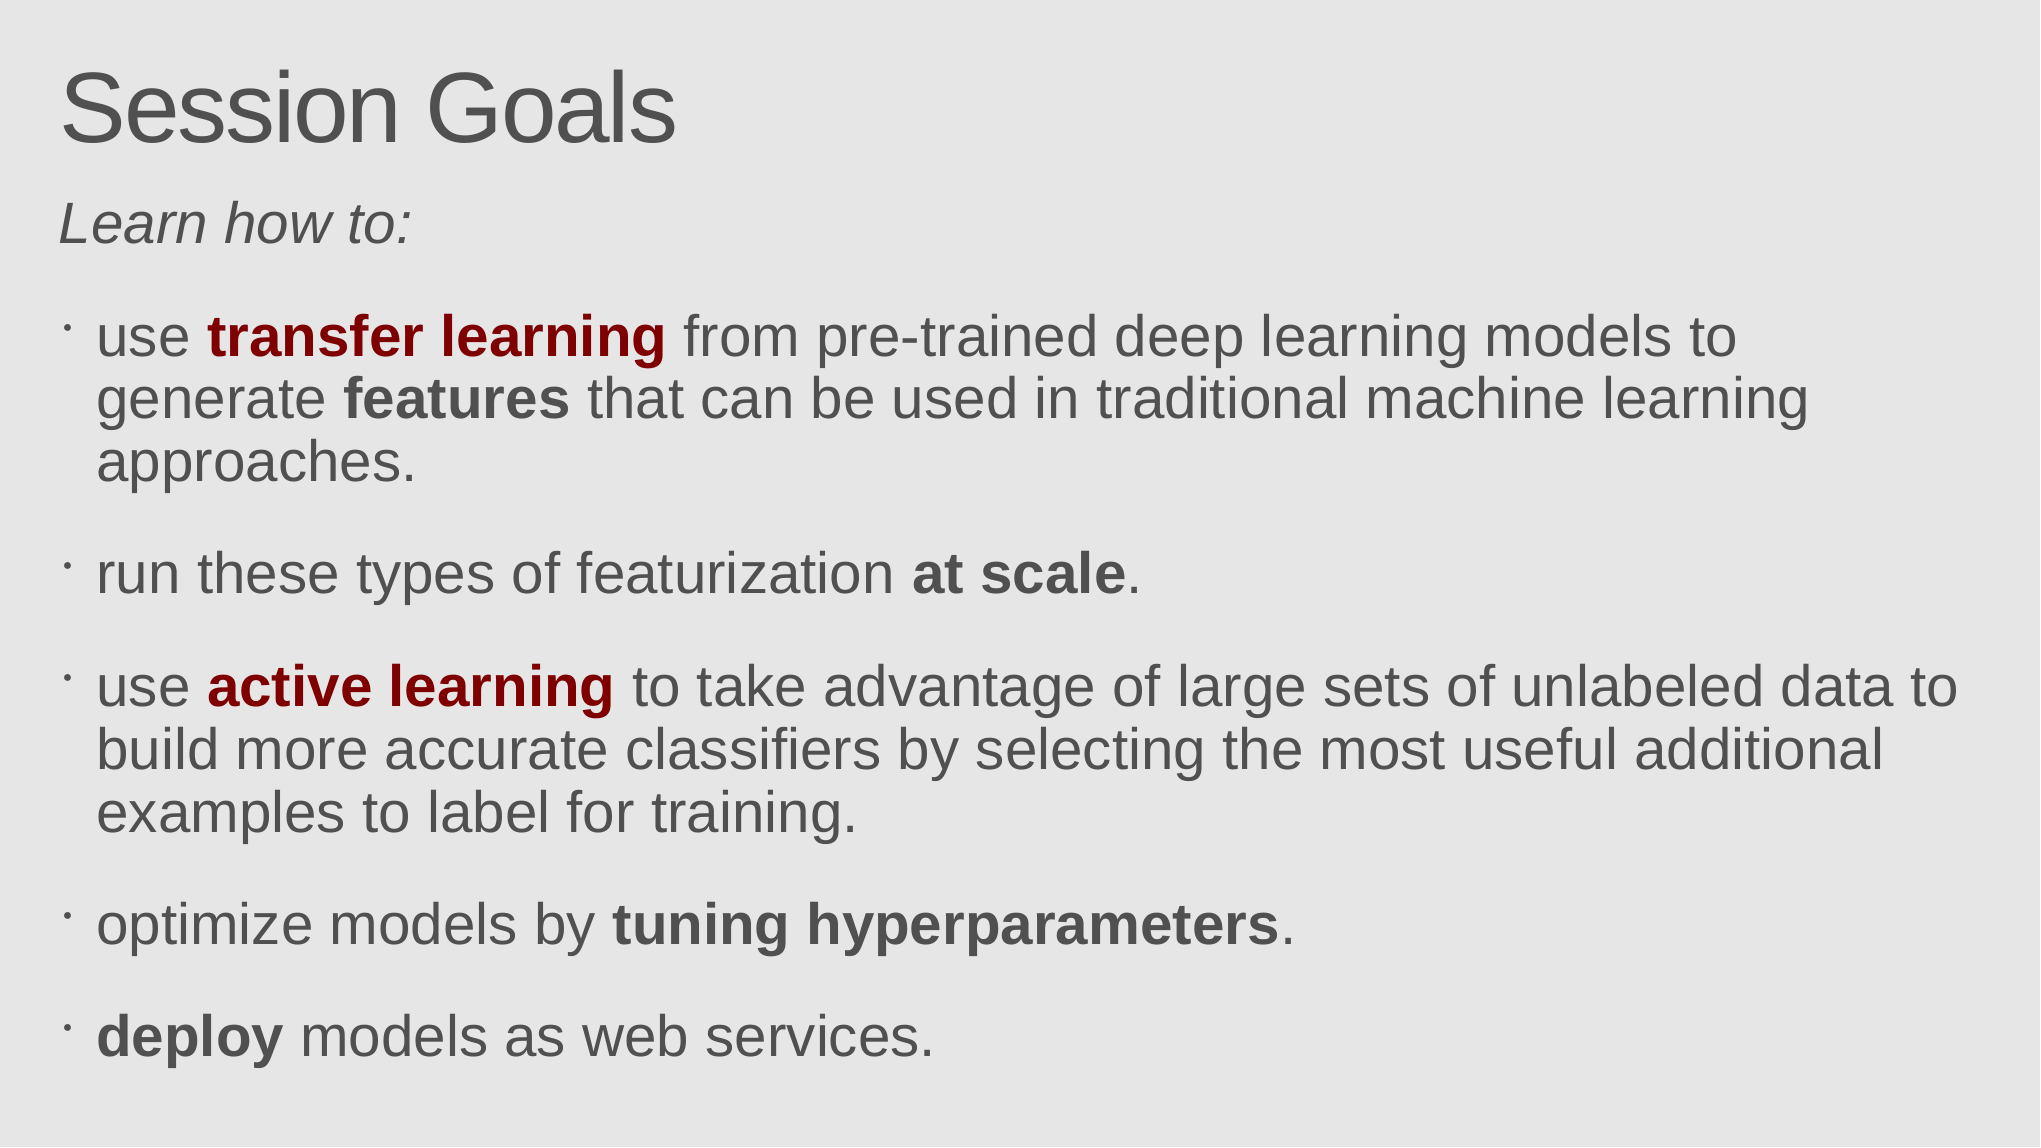

Session Goals
Learn how to:
use transfer learning from pre-trained deep learning models to generate features that can be used in traditional machine learning approaches.
run these types of featurization at scale.
use active learning to take advantage of large sets of unlabeled data to build more accurate classifiers by selecting the most useful additional examples to label for training.
optimize models by tuning hyperparameters.
deploy models as web services.